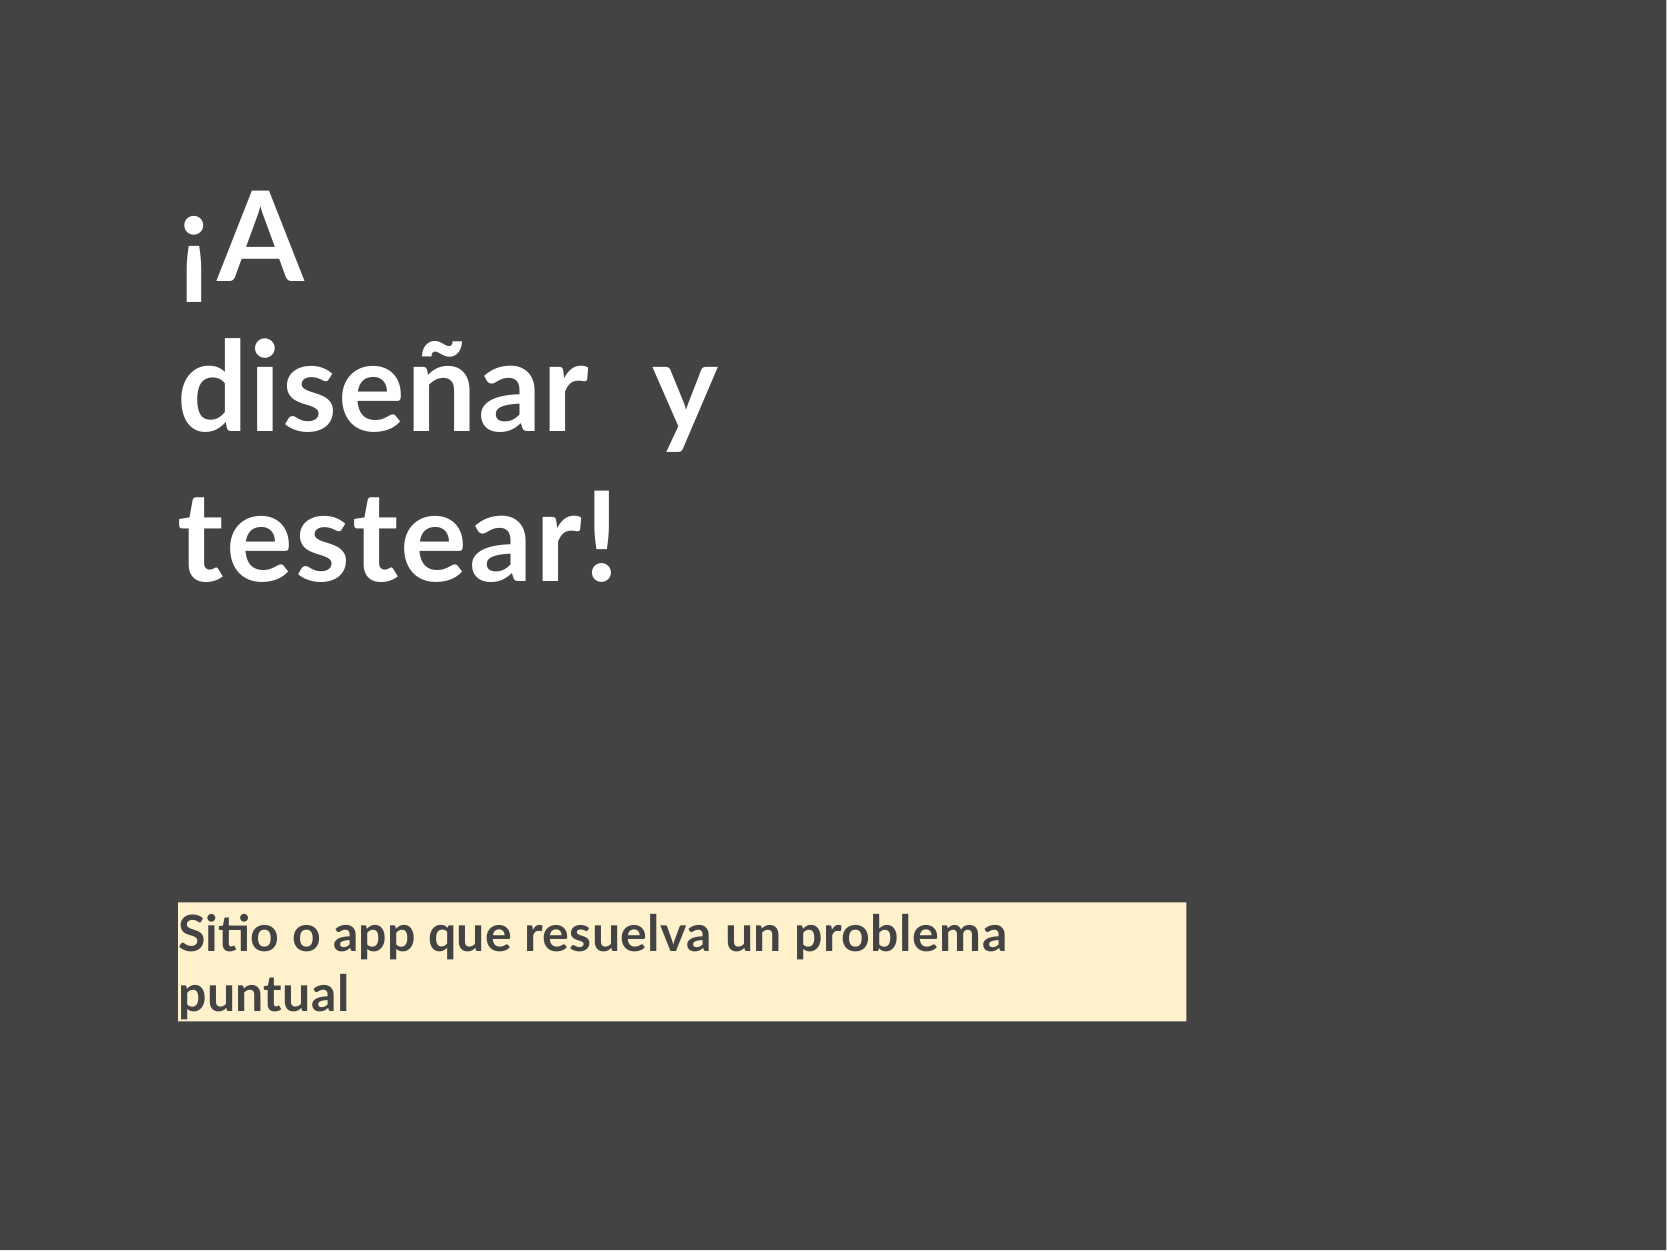

# ¡A diseñar  y testear!
Sitio o app que resuelva un problema puntual